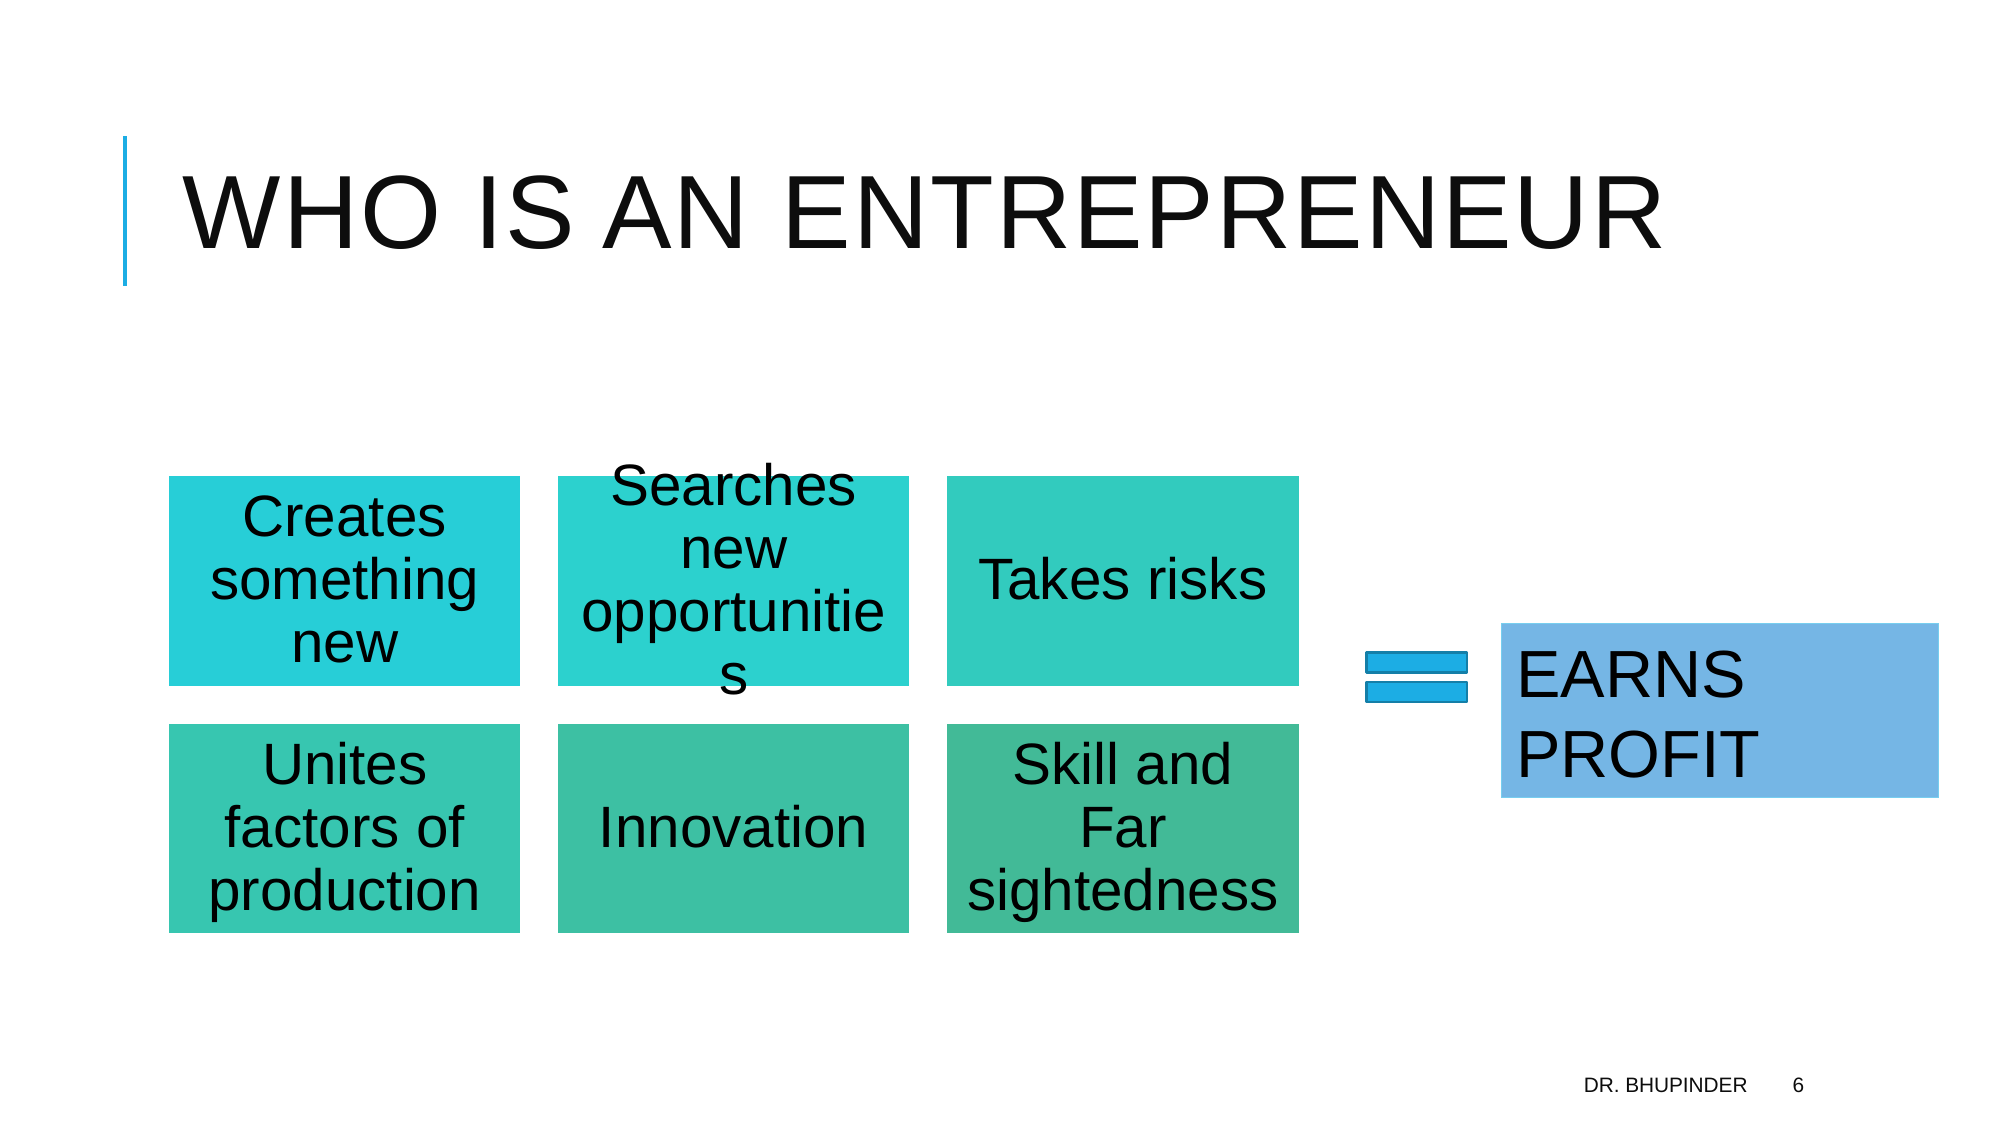

# WHO IS AN ENTREPRENEUR
Creates something new
Searches new opportunities
Takes risks
Unites factors of production
Innovation
Skill and Far sightedness
EARNS PROFIT

DR. BHUPINDER
6